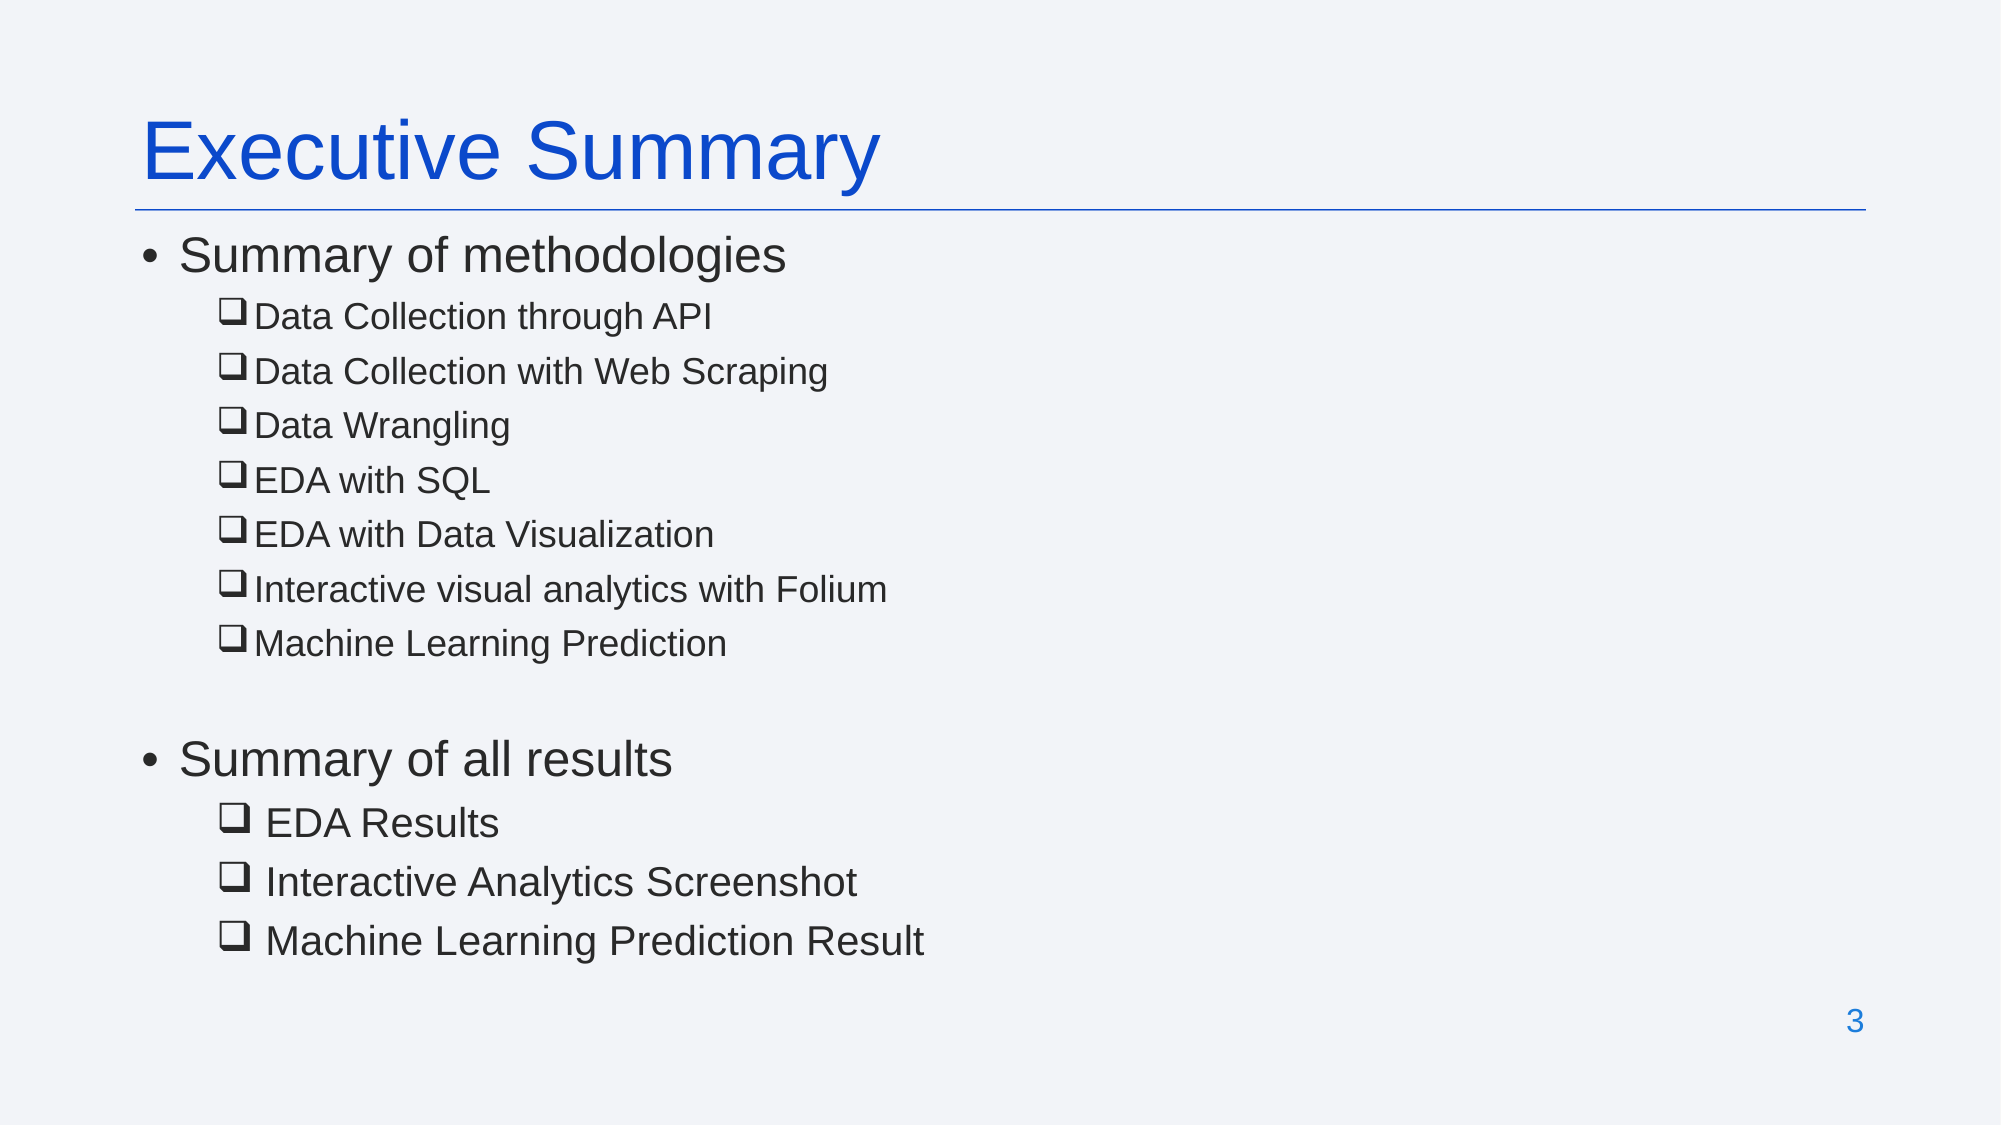

Executive Summary
Summary of methodologies
Data Collection through API
Data Collection with Web Scraping
Data Wrangling
EDA with SQL
EDA with Data Visualization
Interactive visual analytics with Folium
Machine Learning Prediction

Summary of all results
 EDA Results
 Interactive Analytics Screenshot
 Machine Learning Prediction Result
3